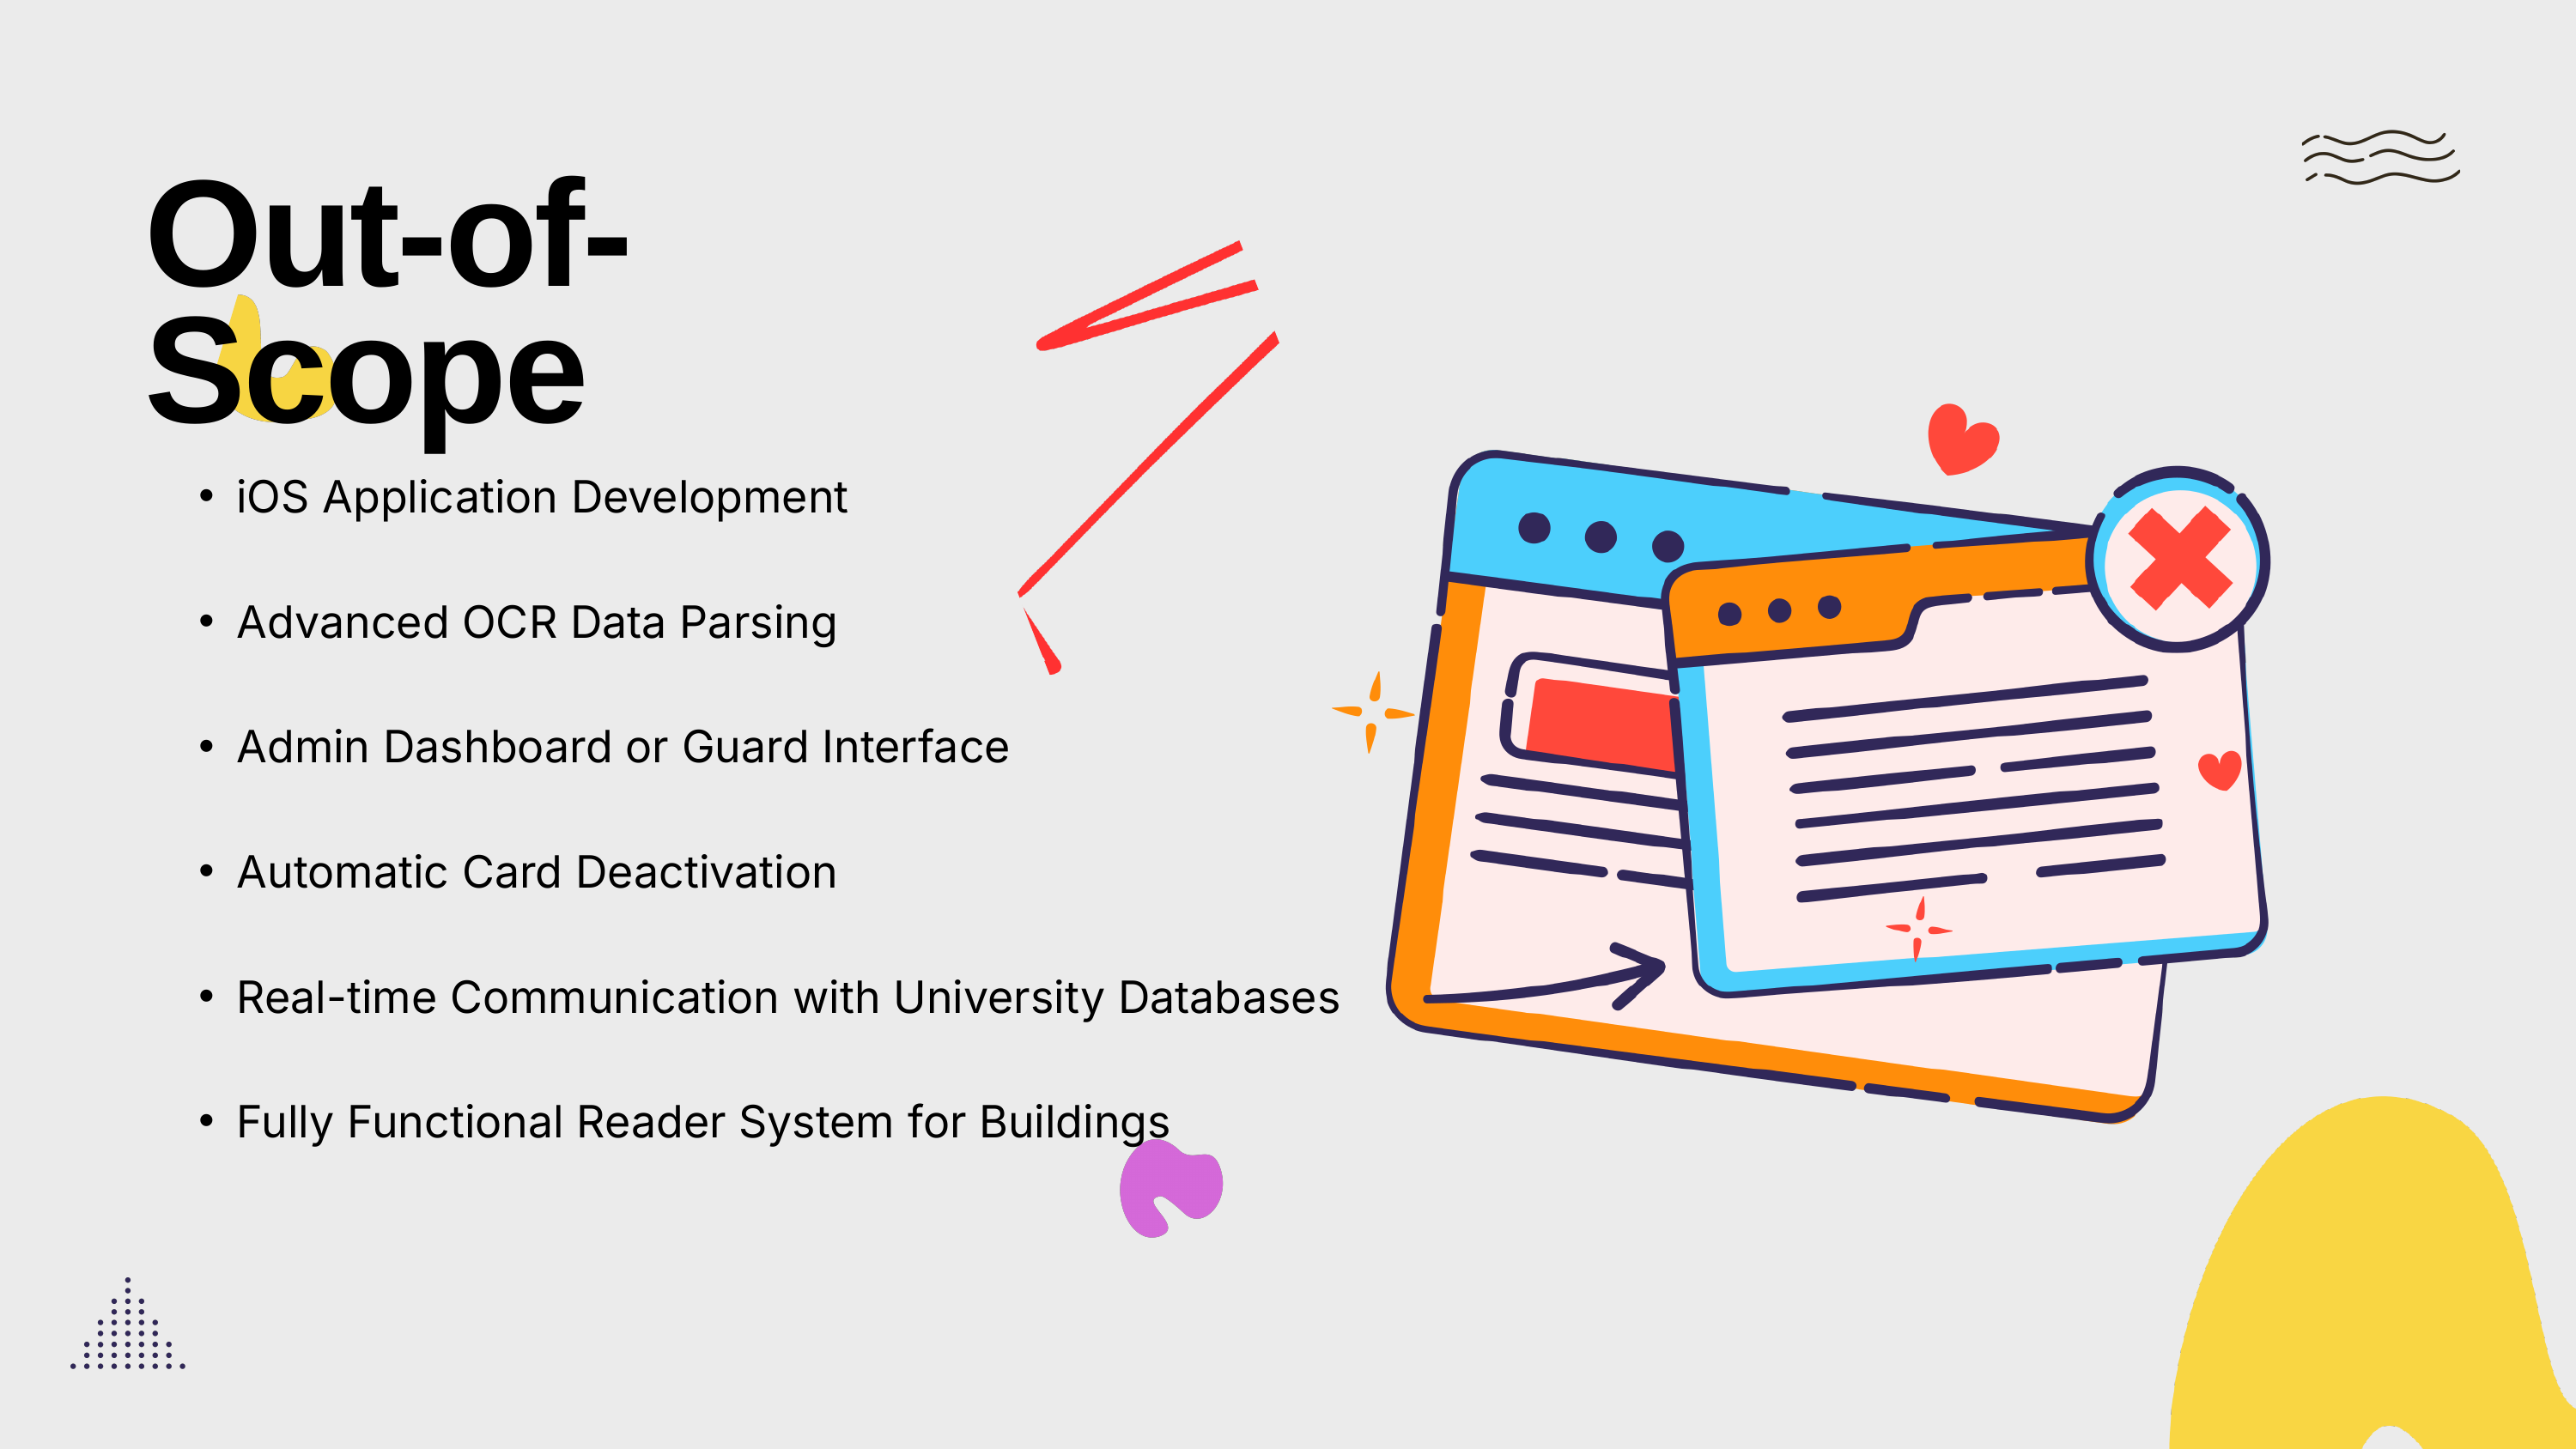

Out-of-Scope

iOS Application Development

Advanced OCR Data Parsing

Admin Dashboard or Guard Interface

Automatic Card Deactivation

Real-time Communication with University Databases

Fully Functional Reader System for Buildings